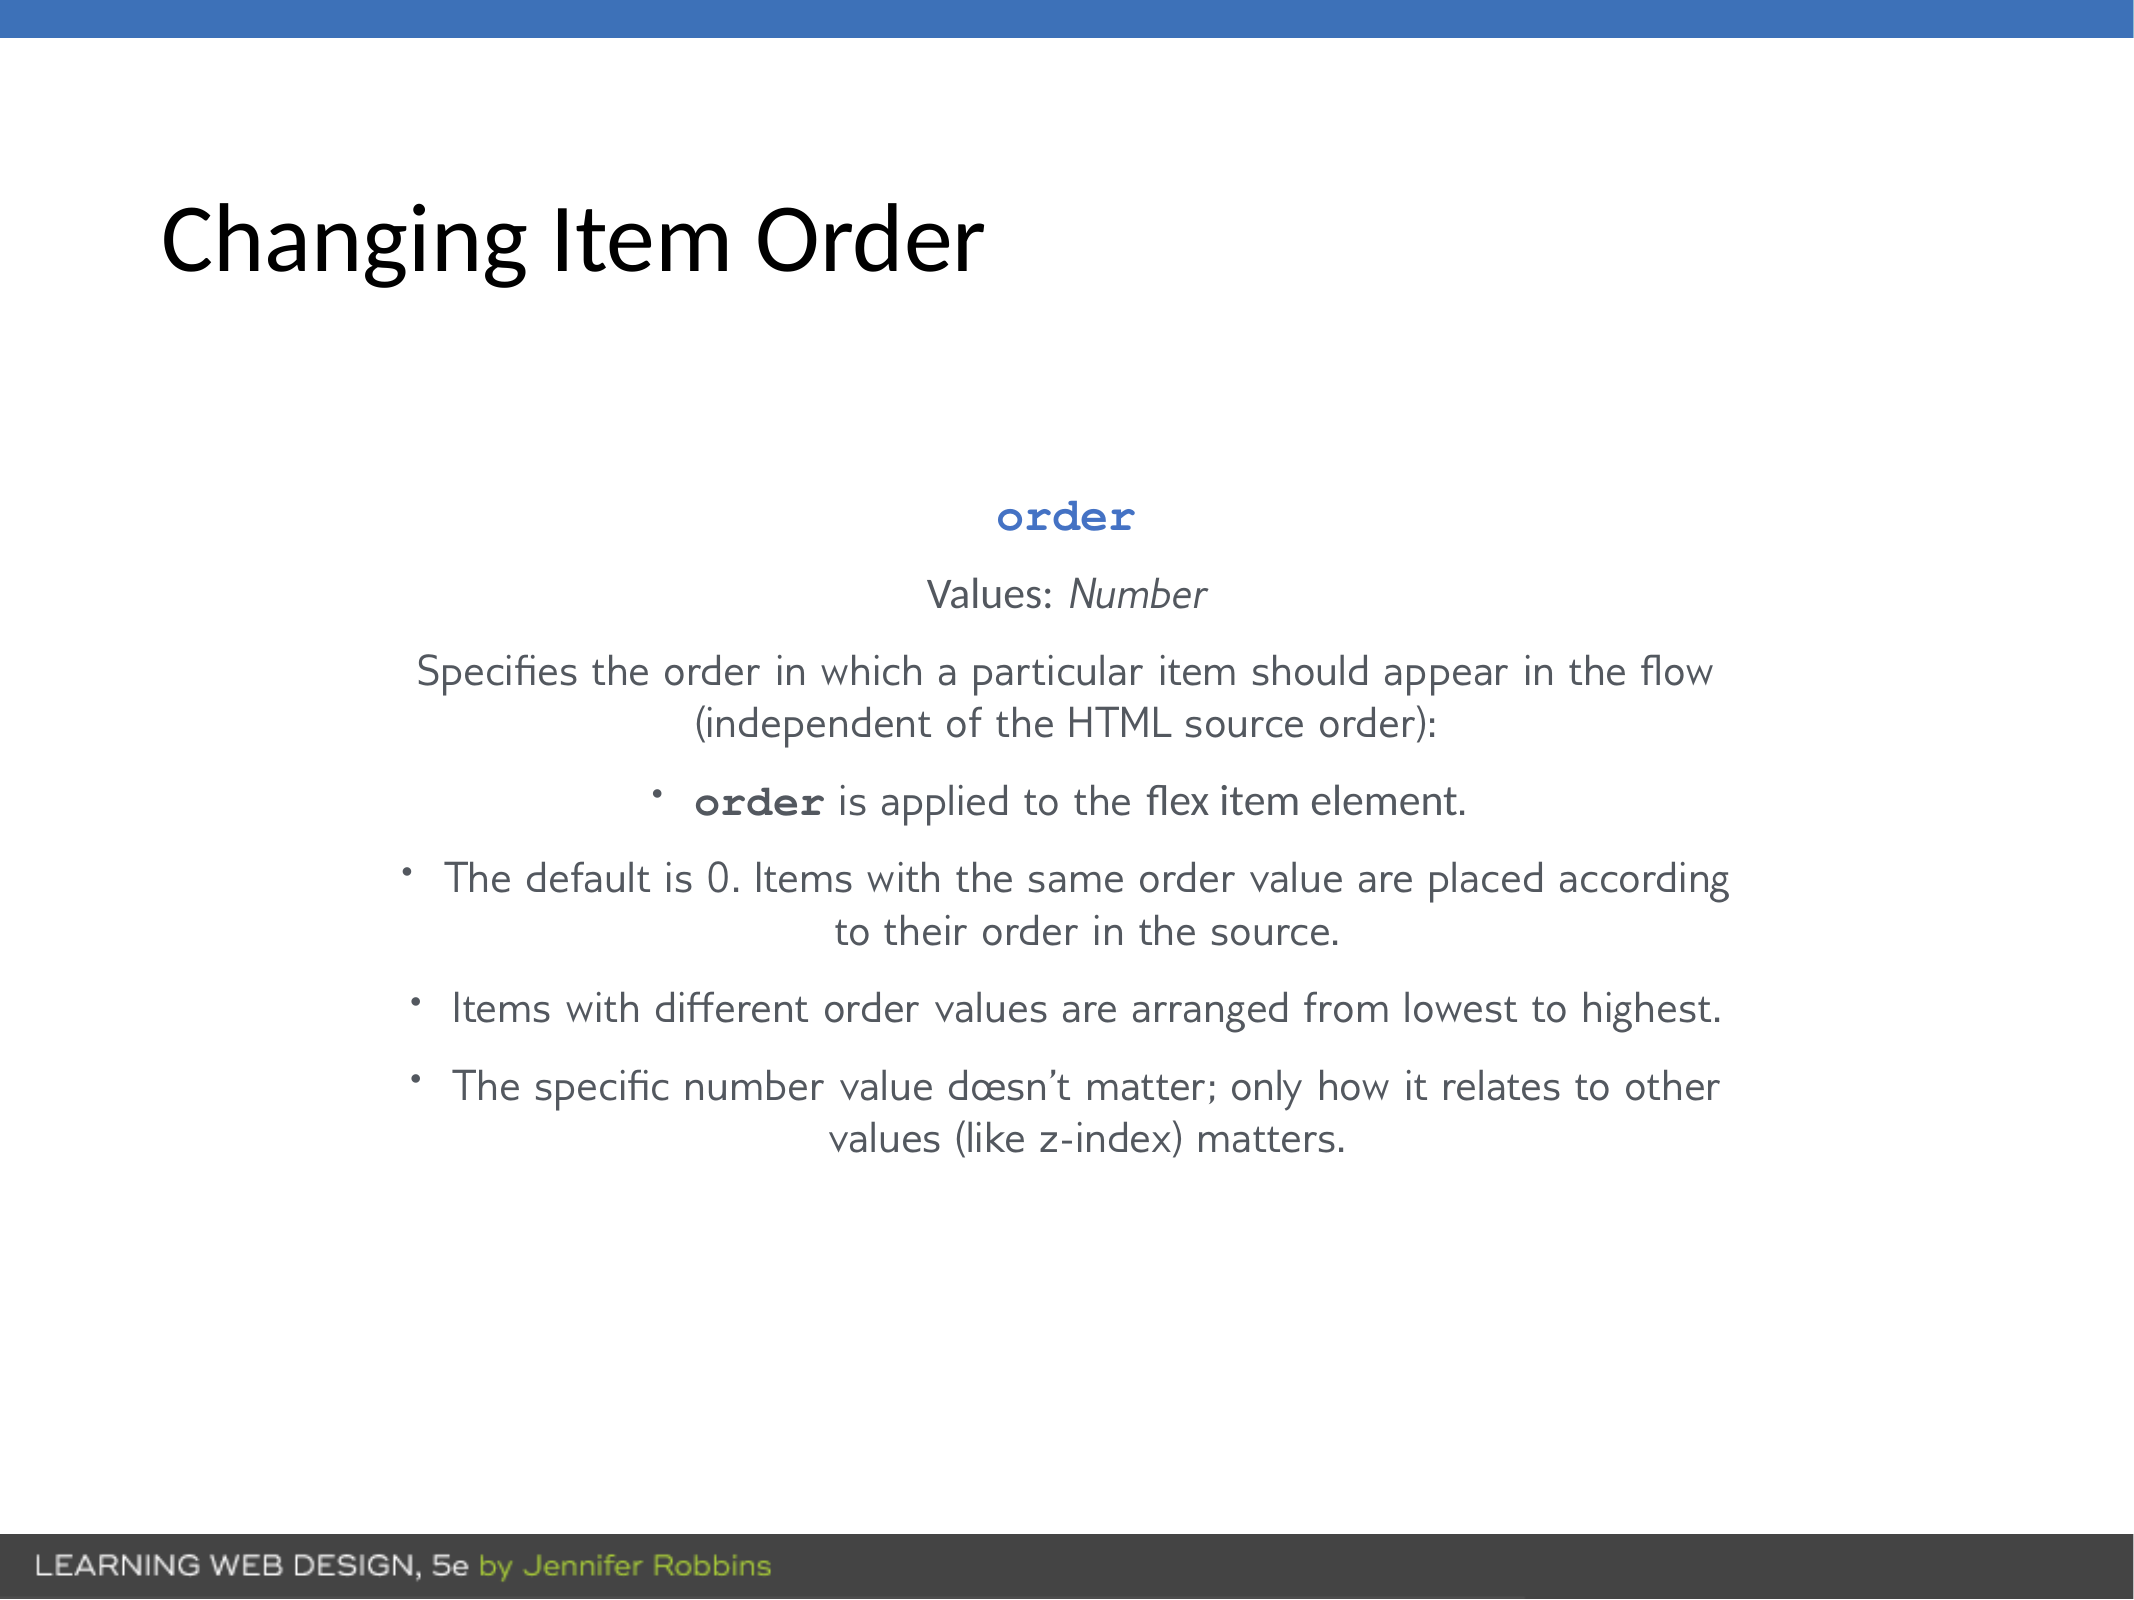

# Changing Item Order
order
Values: Number
Specifies the order in which a particular item should appear in the flow (independent of the HTML source order):
order is applied to the flex item element.
The default is 0. Items with the same order value are placed according to their order in the source.
Items with different order values are arranged from lowest to highest.
The specific number value doesn’t matter; only how it relates to other values (like z-index) matters.